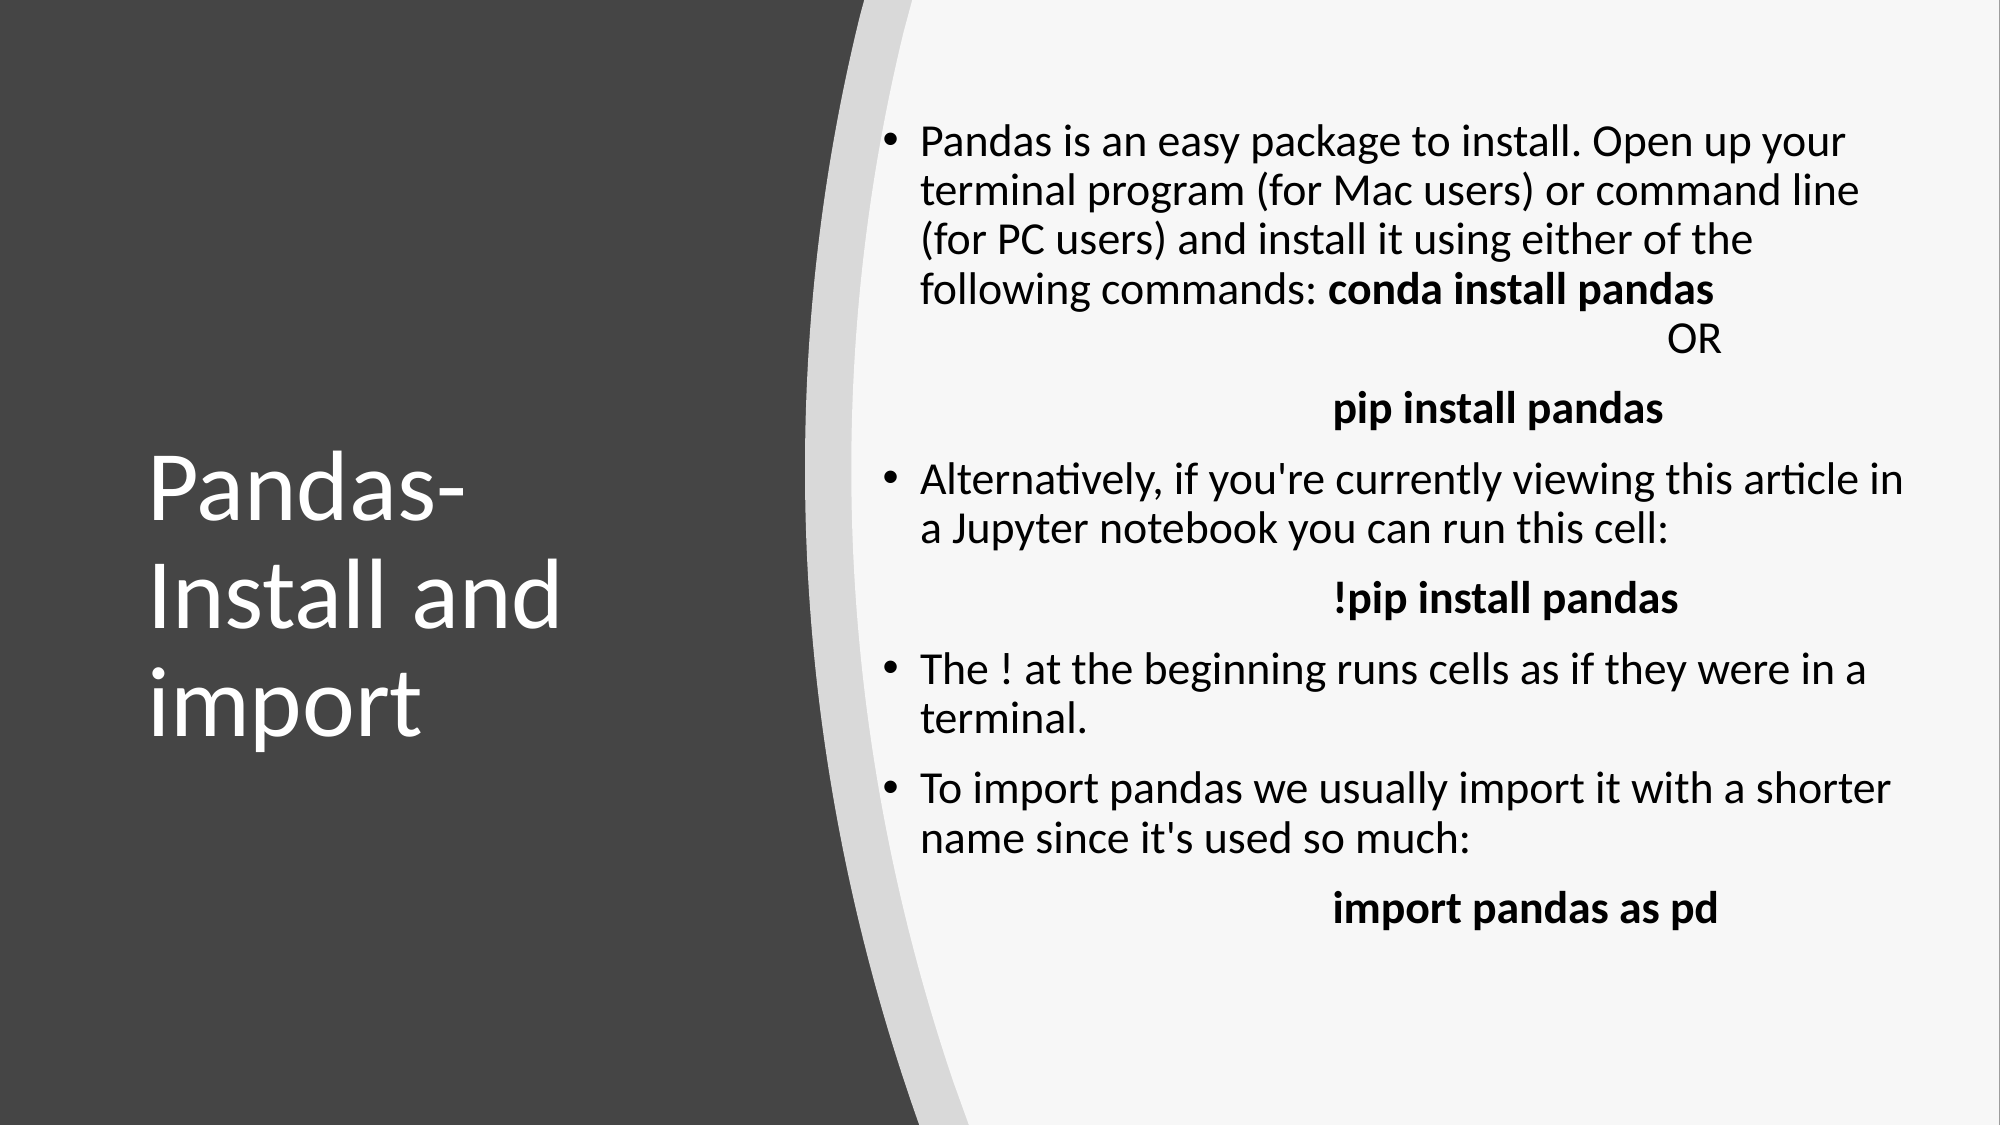

Pandas is an easy package to install. Open up your terminal program (for Mac users) or command line (for PC users) and install it using either of the following commands: conda install pandas  				                             OR
			pip install pandas
Alternatively, if you're currently viewing this article in a Jupyter notebook you can run this cell:
			!pip install pandas
The ! at the beginning runs cells as if they were in a terminal.
To import pandas we usually import it with a shorter name since it's used so much:
			import pandas as pd
# Pandas- Install and import